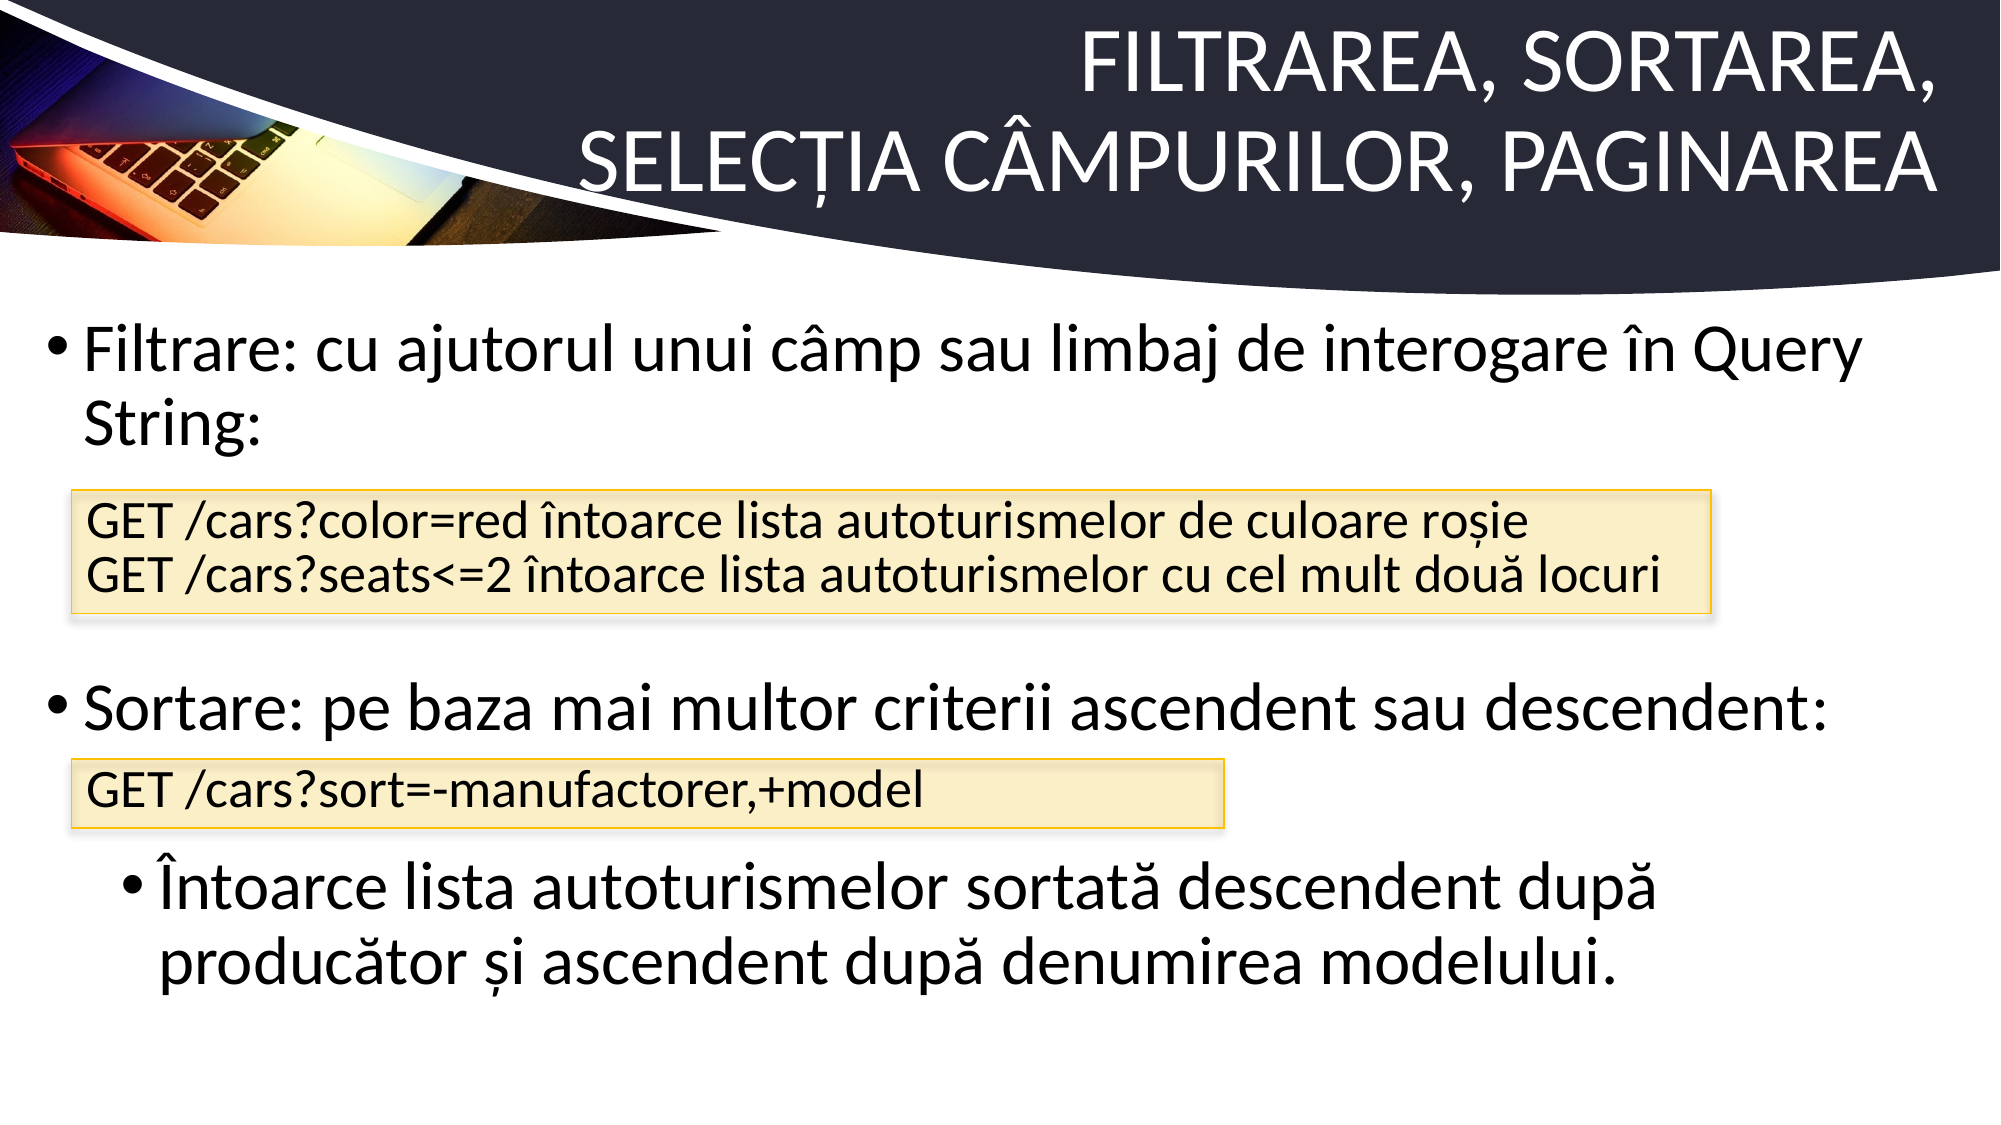

# Filtrarea, sortarea, selecția câmpurilor, paginarea
Filtrare: cu ajutorul unui câmp sau limbaj de interogare în Query String:

Sortare: pe baza mai multor criterii ascendent sau descendent:

Întoarce lista autoturismelor sortată descendent după producător și ascendent după denumirea modelului.
| GET /cars?color=red întoarce lista autoturismelor de culoare roșie GET /cars?seats<=2 întoarce lista autoturismelor cu cel mult două locuri |
| --- |
| GET /cars?sort=-manufactorer,+model |
| --- |